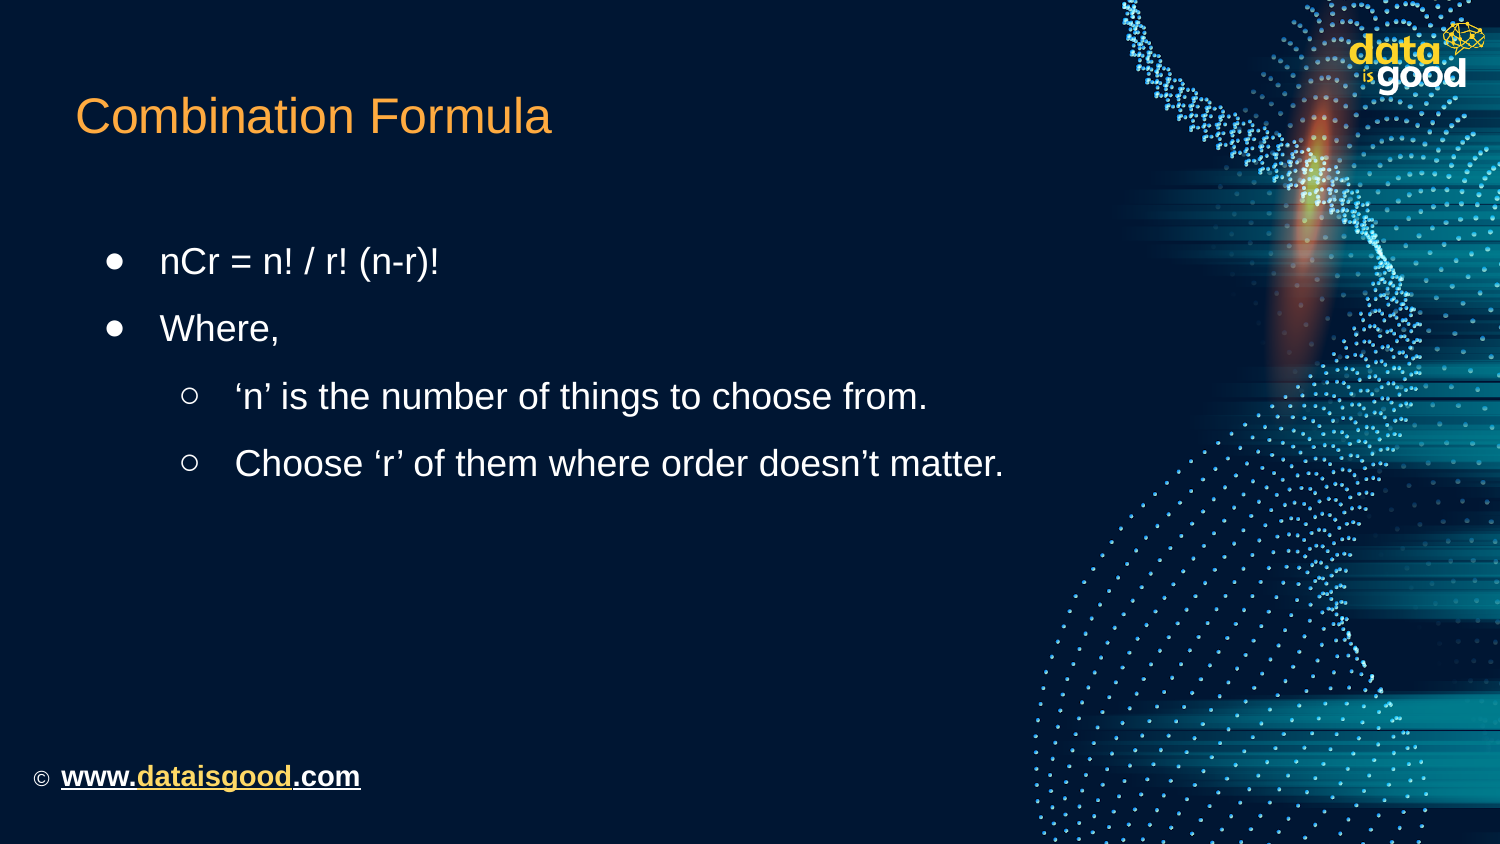

# Combination Formula
nCr = n! / r! (n-r)!
Where,
‘n’ is the number of things to choose from.
Choose ‘r’ of them where order doesn’t matter.